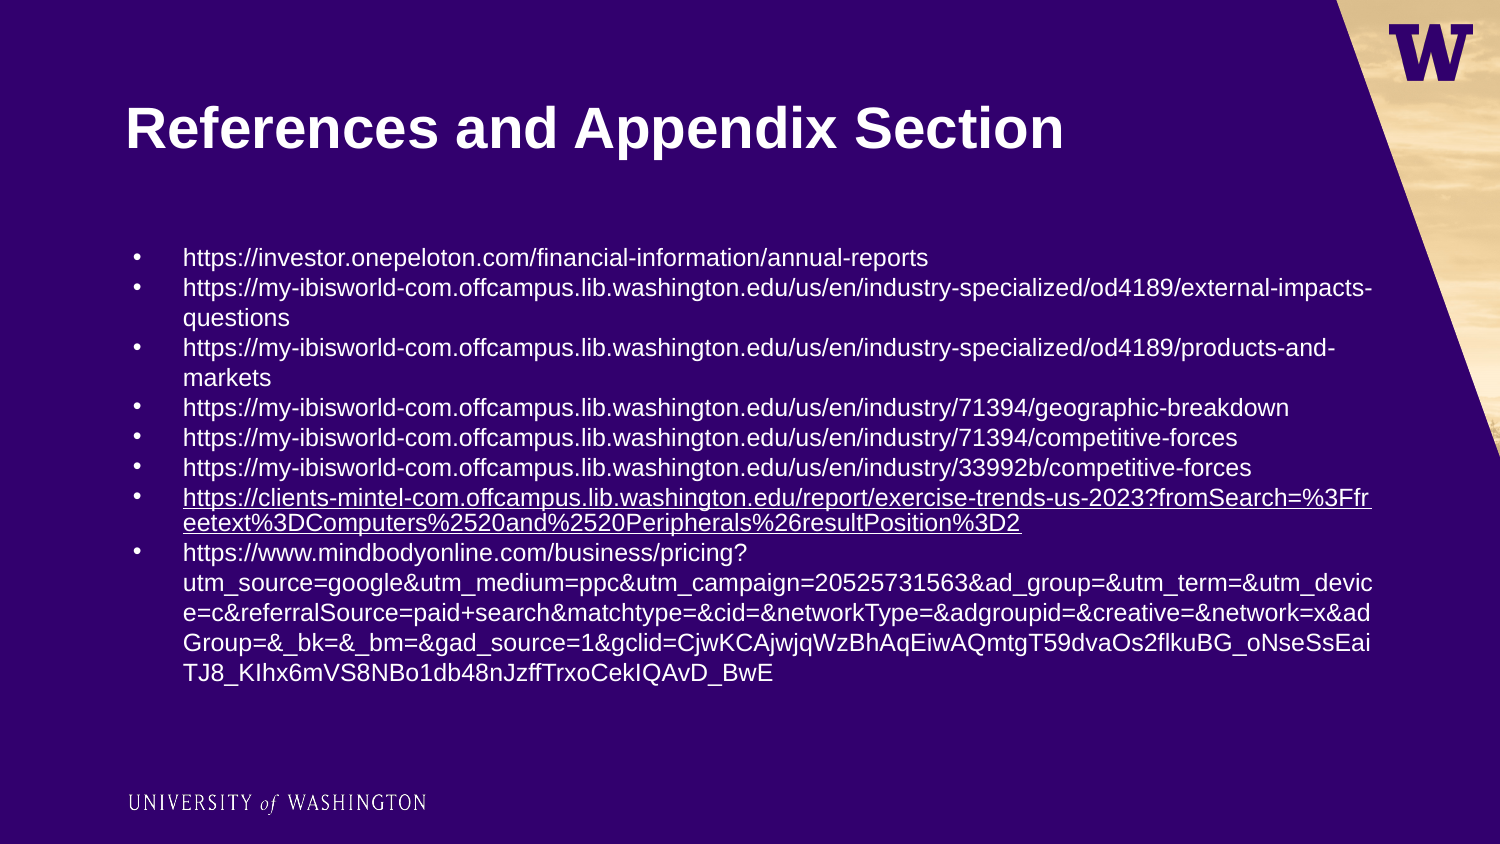

# References and Appendix Section
https://investor.onepeloton.com/financial-information/annual-reports
https://my-ibisworld-com.offcampus.lib.washington.edu/us/en/industry-specialized/od4189/external-impacts-questions
https://my-ibisworld-com.offcampus.lib.washington.edu/us/en/industry-specialized/od4189/products-and-markets
https://my-ibisworld-com.offcampus.lib.washington.edu/us/en/industry/71394/geographic-breakdown
https://my-ibisworld-com.offcampus.lib.washington.edu/us/en/industry/71394/competitive-forces
https://my-ibisworld-com.offcampus.lib.washington.edu/us/en/industry/33992b/competitive-forces
https://clients-mintel-com.offcampus.lib.washington.edu/report/exercise-trends-us-2023?fromSearch=%3Ffreetext%3DComputers%2520and%2520Peripherals%26resultPosition%3D2
https://www.mindbodyonline.com/business/pricing?utm_source=google&utm_medium=ppc&utm_campaign=20525731563&ad_group=&utm_term=&utm_device=c&referralSource=paid+search&matchtype=&cid=&networkType=&adgroupid=&creative=&network=x&adGroup=&_bk=&_bm=&gad_source=1&gclid=CjwKCAjwjqWzBhAqEiwAQmtgT59dvaOs2flkuBG_oNseSsEaiTJ8_KIhx6mVS8NBo1db48nJzffTrxoCekIQAvD_BwE